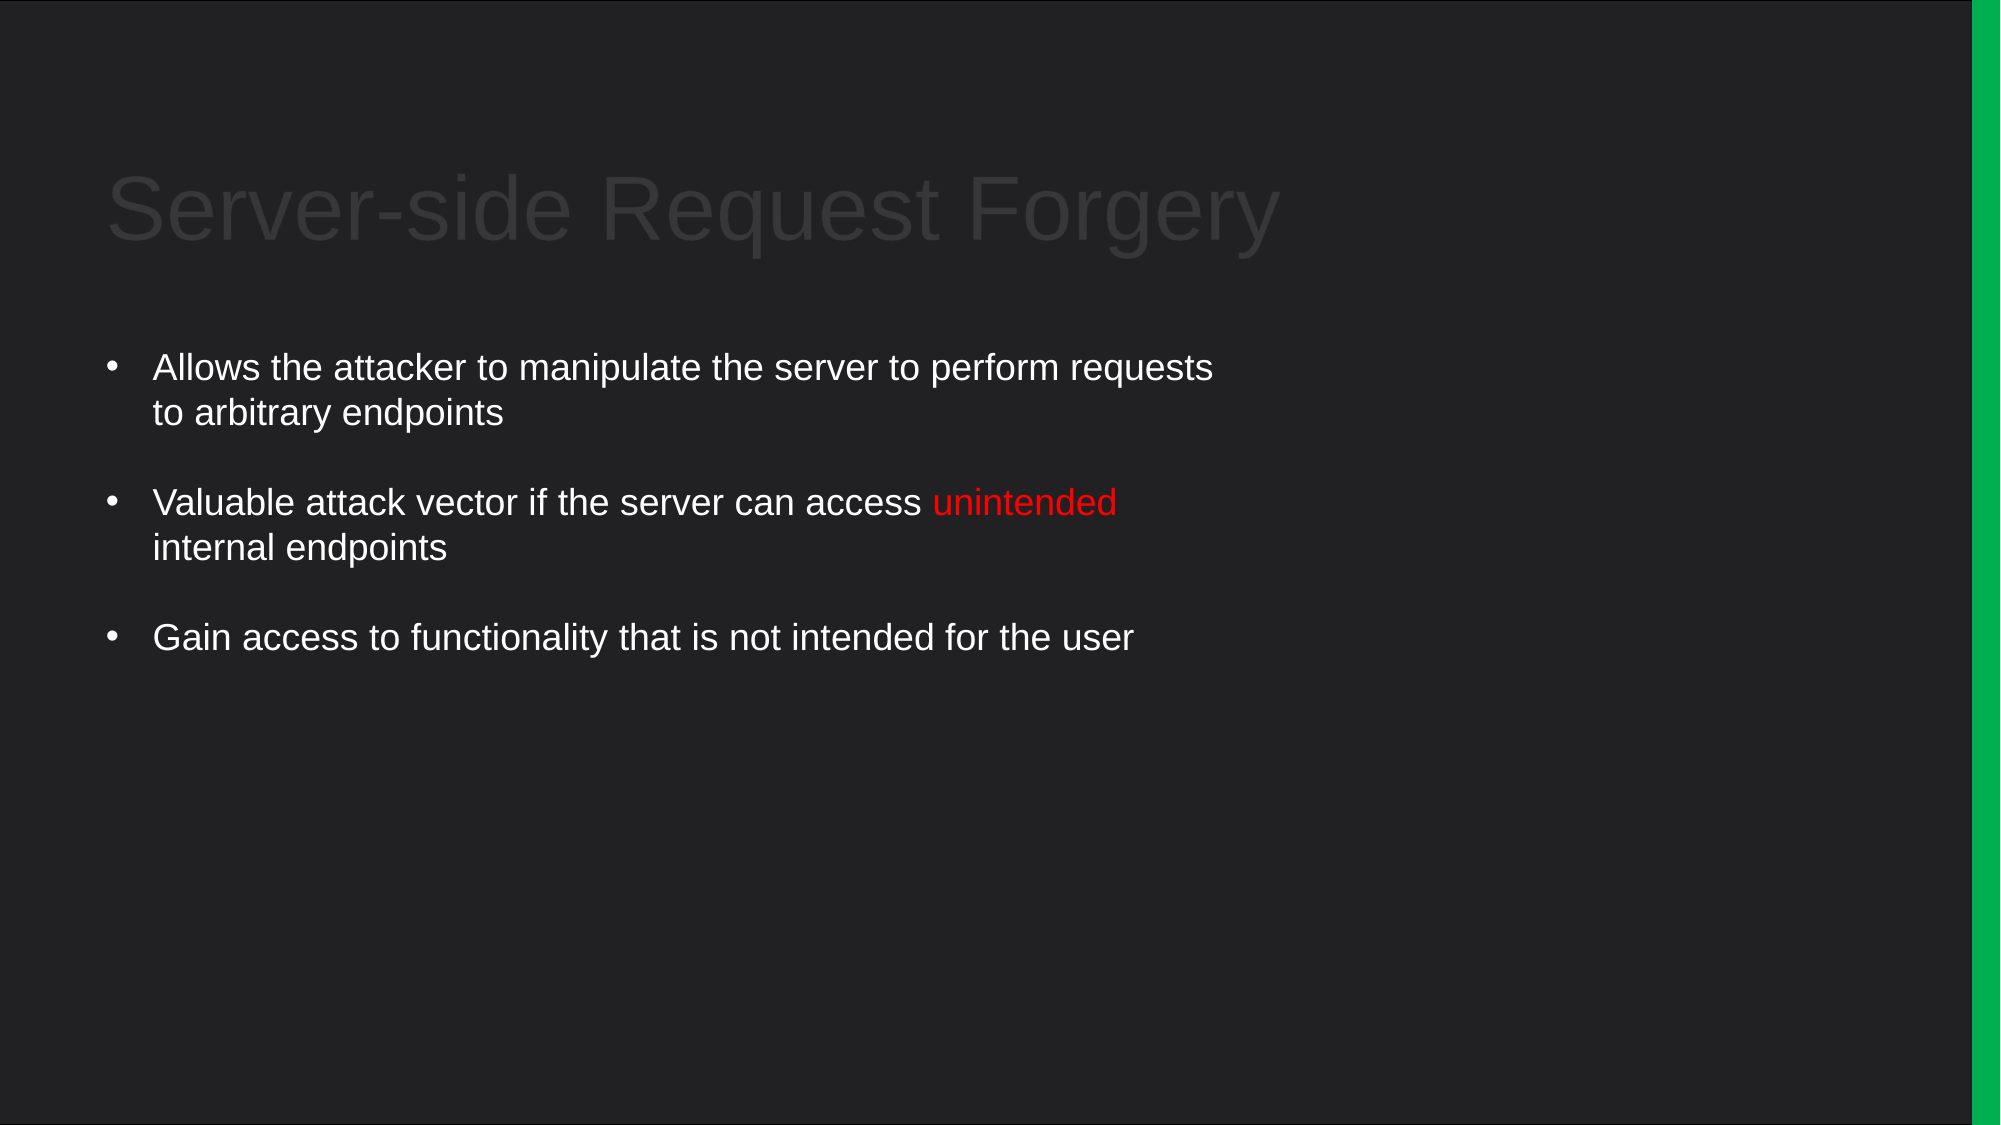

Server-side Request Forgery
Allows the attacker to manipulate the server to perform requests to arbitrary endpoints

Valuable attack vector if the server can access unintended internal endpoints

Gain access to functionality that is not intended for the user